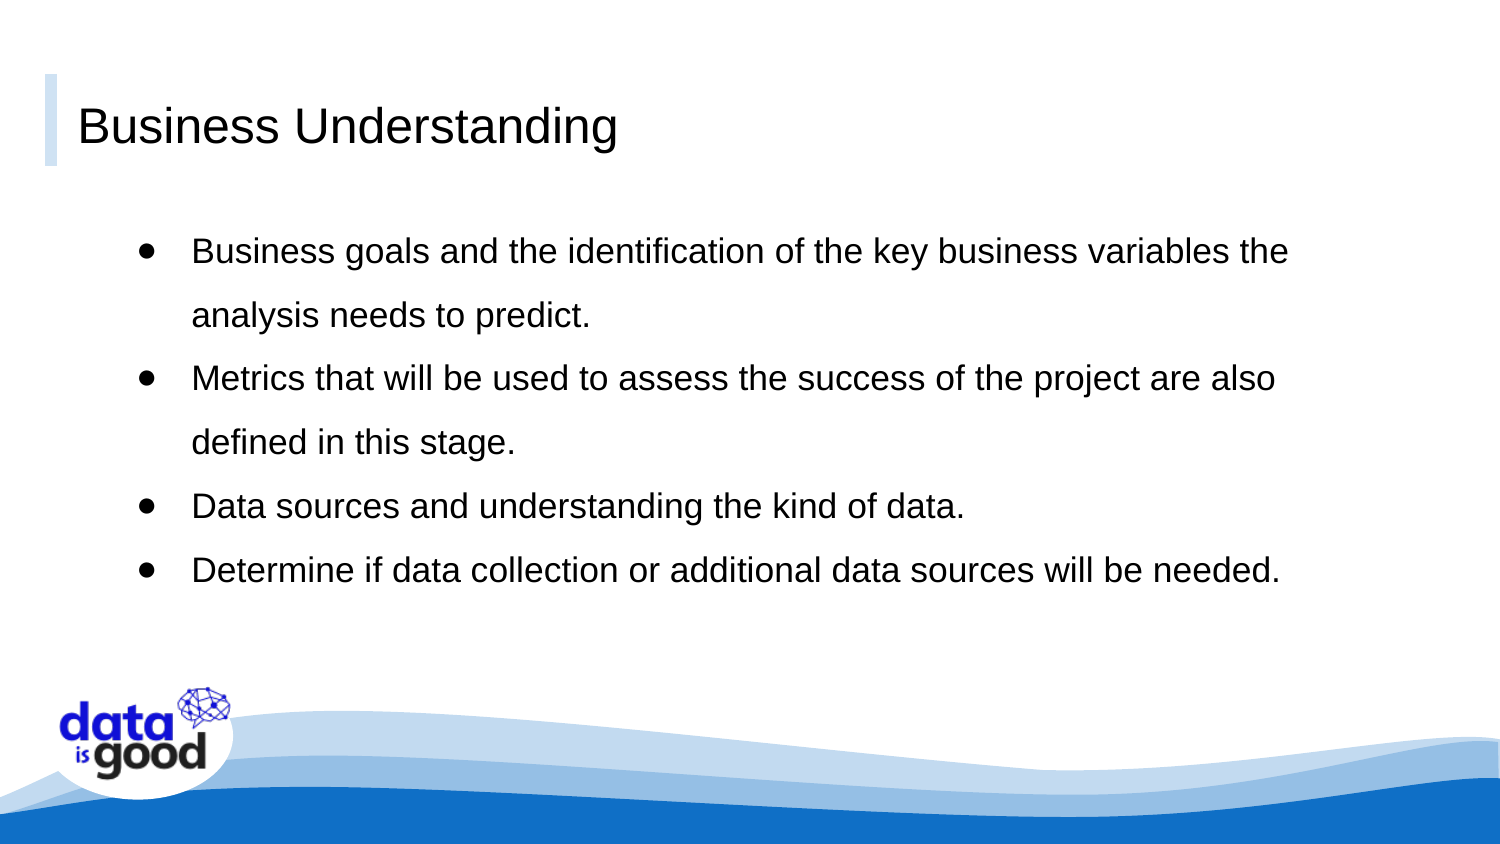

# Business Understanding
Business goals and the identification of the key business variables the analysis needs to predict.
Metrics that will be used to assess the success of the project are also defined in this stage.
Data sources and understanding the kind of data.
Determine if data collection or additional data sources will be needed.